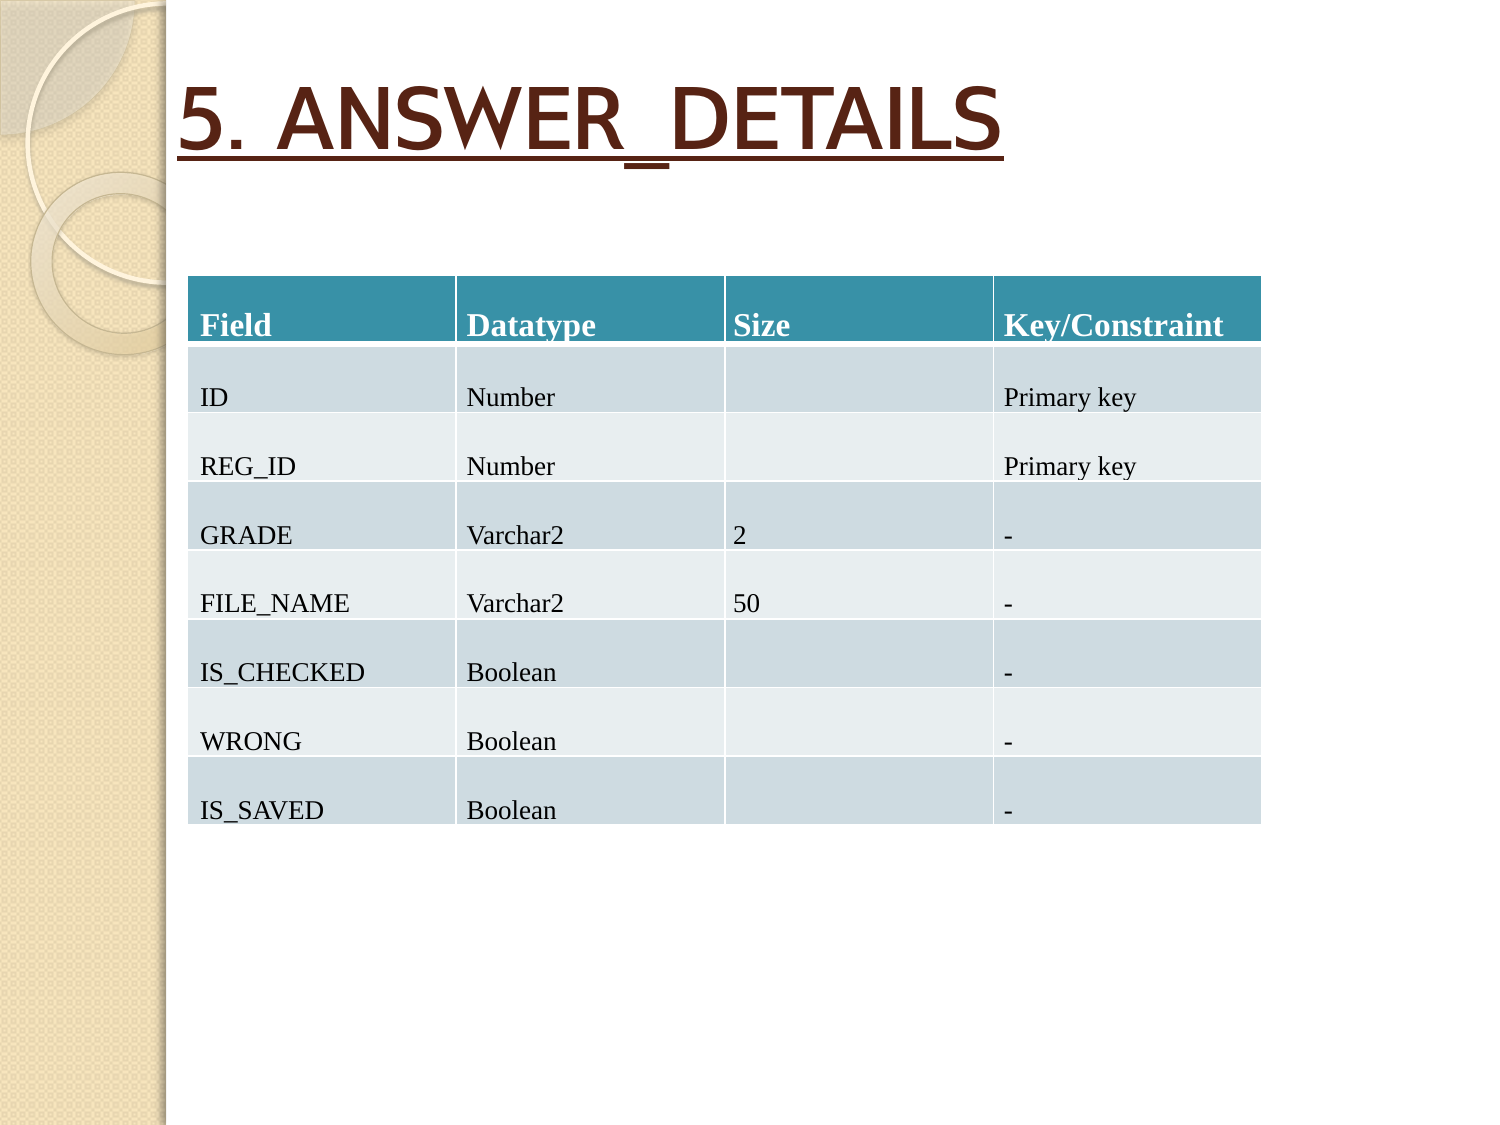

# 5. ANSWER_DETAILS
| Field | Datatype | Size | Key/Constraint |
| --- | --- | --- | --- |
| ID | Number |  | Primary key |
| REG\_ID | Number |  | Primary key |
| GRADE | Varchar2 | 2 | - |
| FILE\_NAME | Varchar2 | 50 | - |
| IS\_CHECKED | Boolean |  | - |
| WRONG | Boolean |  | - |
| IS\_SAVED | Boolean |  | - |